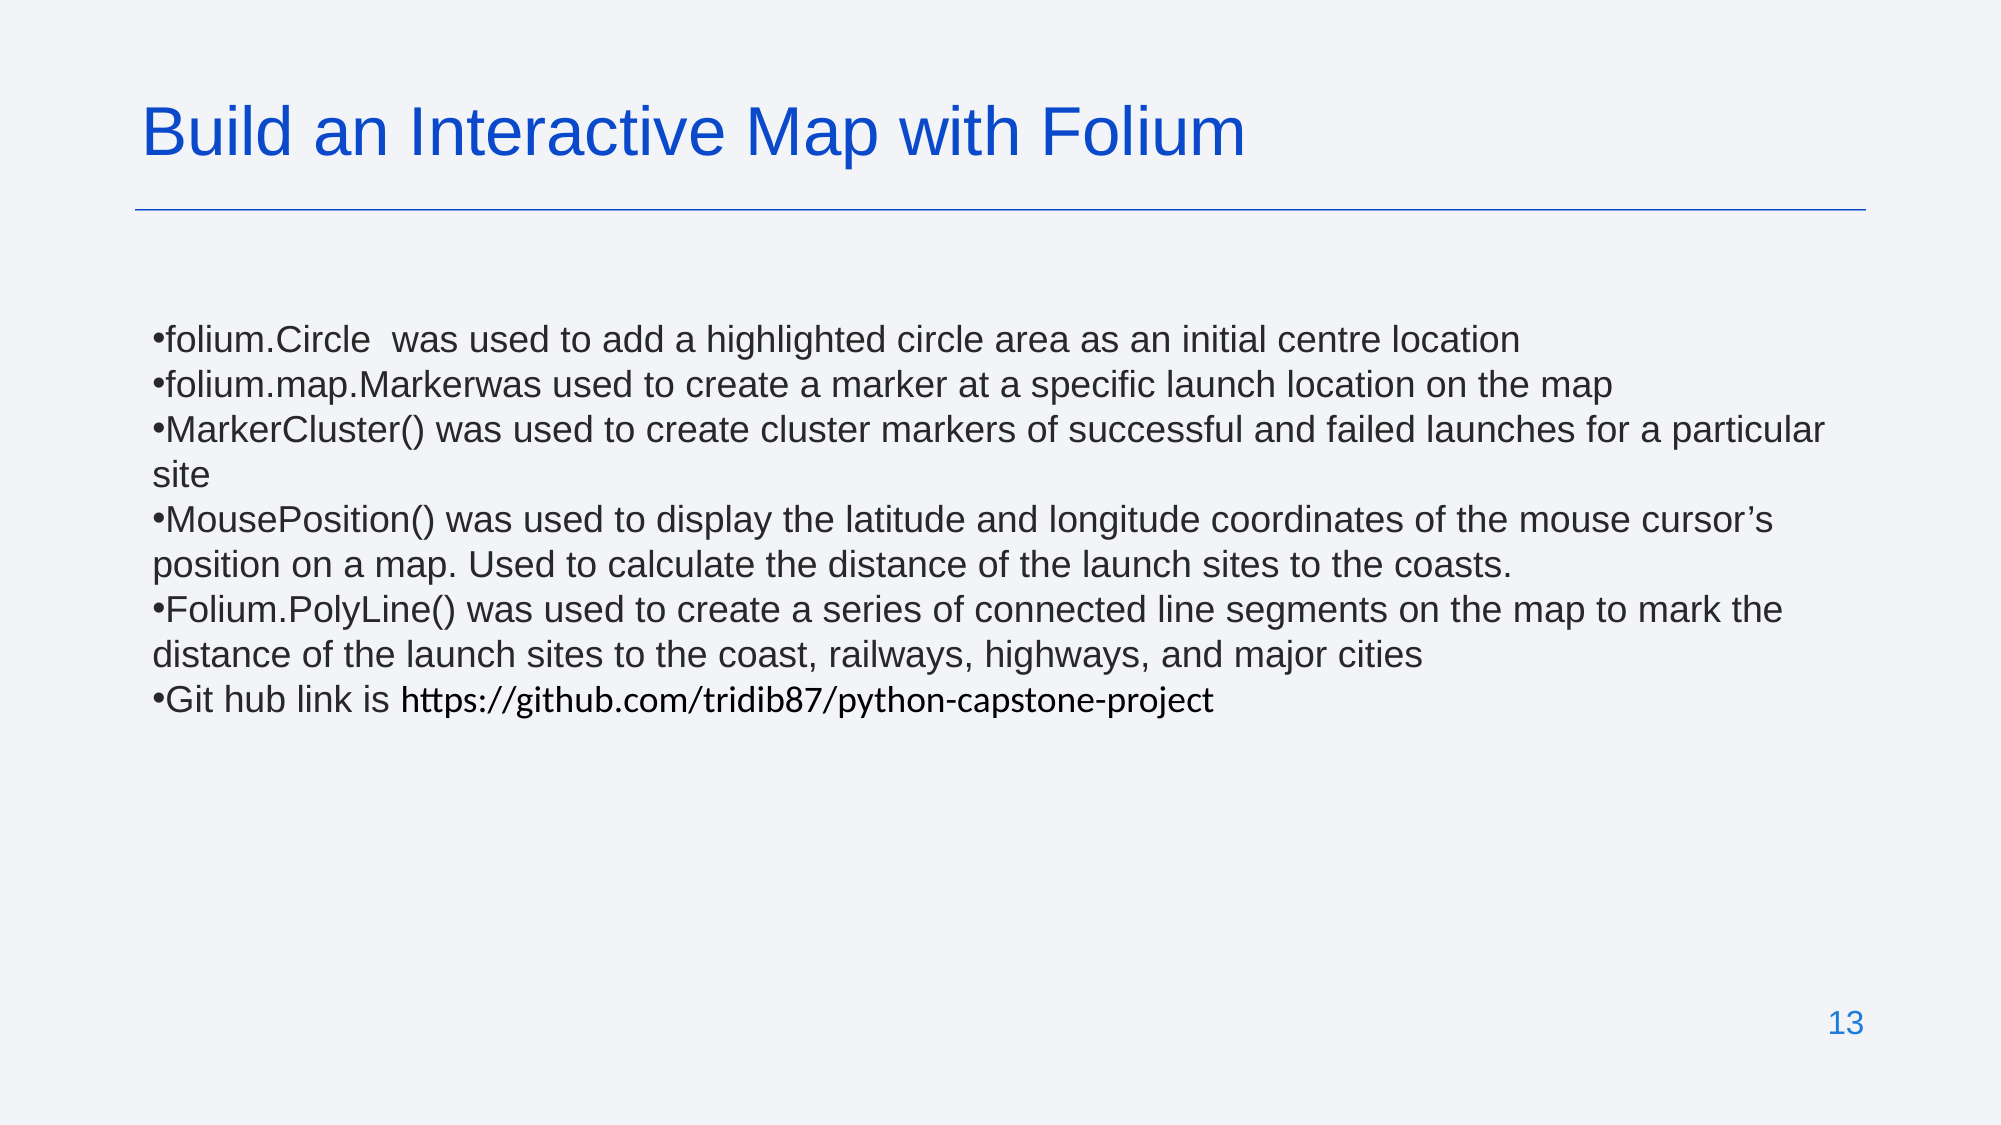

Build an Interactive Map with Folium
folium.Circle  was used to add a highlighted circle area as an initial centre location
folium.map.Markerwas used to create a marker at a specific launch location on the map
MarkerCluster() was used to create cluster markers of successful and failed launches for a particular site
MousePosition() was used to display the latitude and longitude coordinates of the mouse cursor’s position on a map. Used to calculate the distance of the launch sites to the coasts.
Folium.PolyLine() was used to create a series of connected line segments on the map to mark the distance of the launch sites to the coast, railways, highways, and major cities
Git hub link is https://github.com/tridib87/python-capstone-project

13